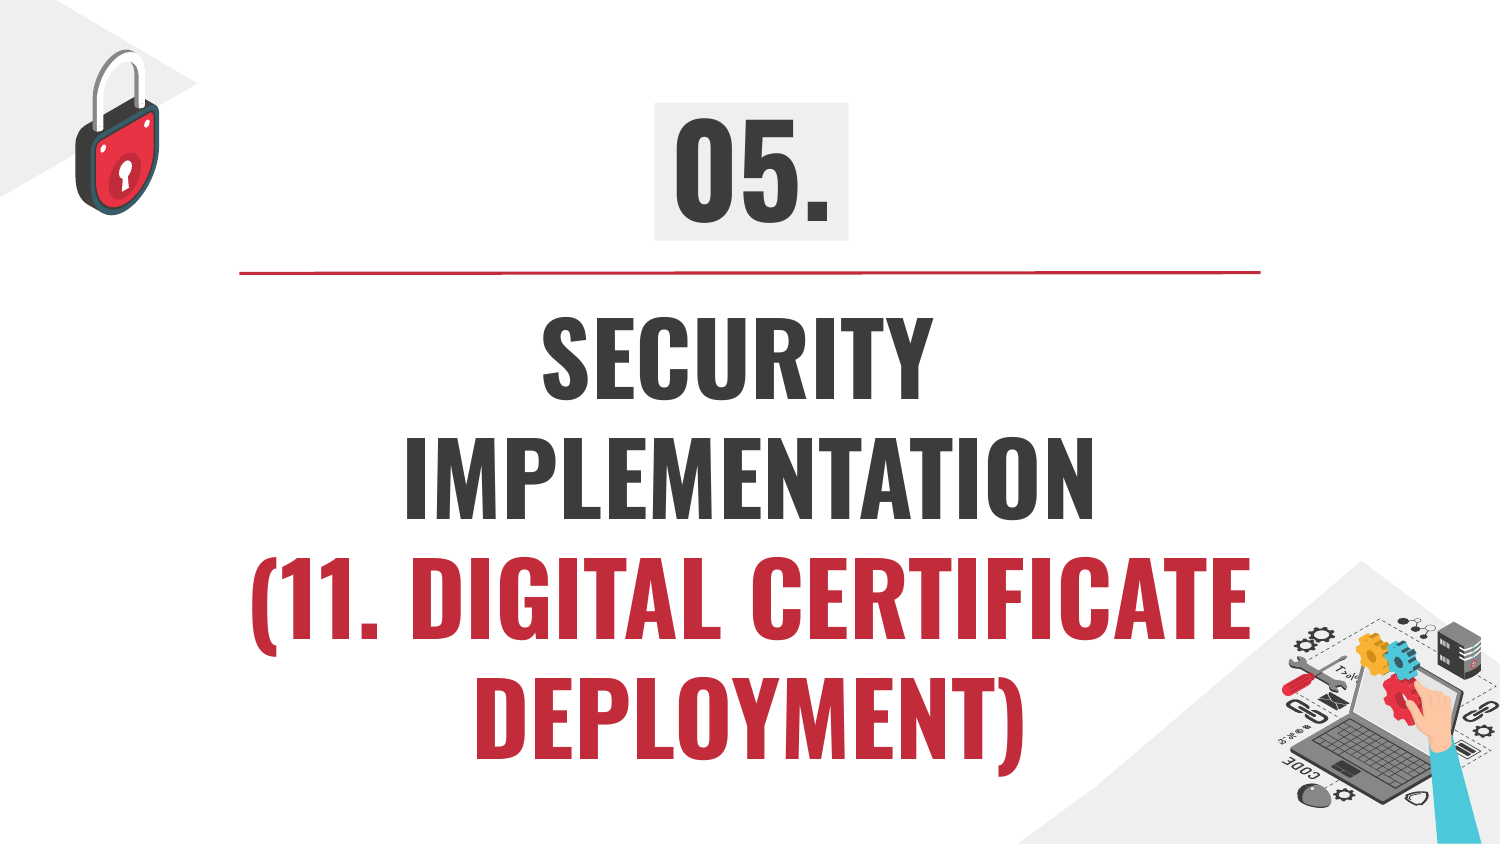

05.
# SECURITY IMPLEMENTATION (11. DIGITAL CERTIFICATE DEPLOYMENT)